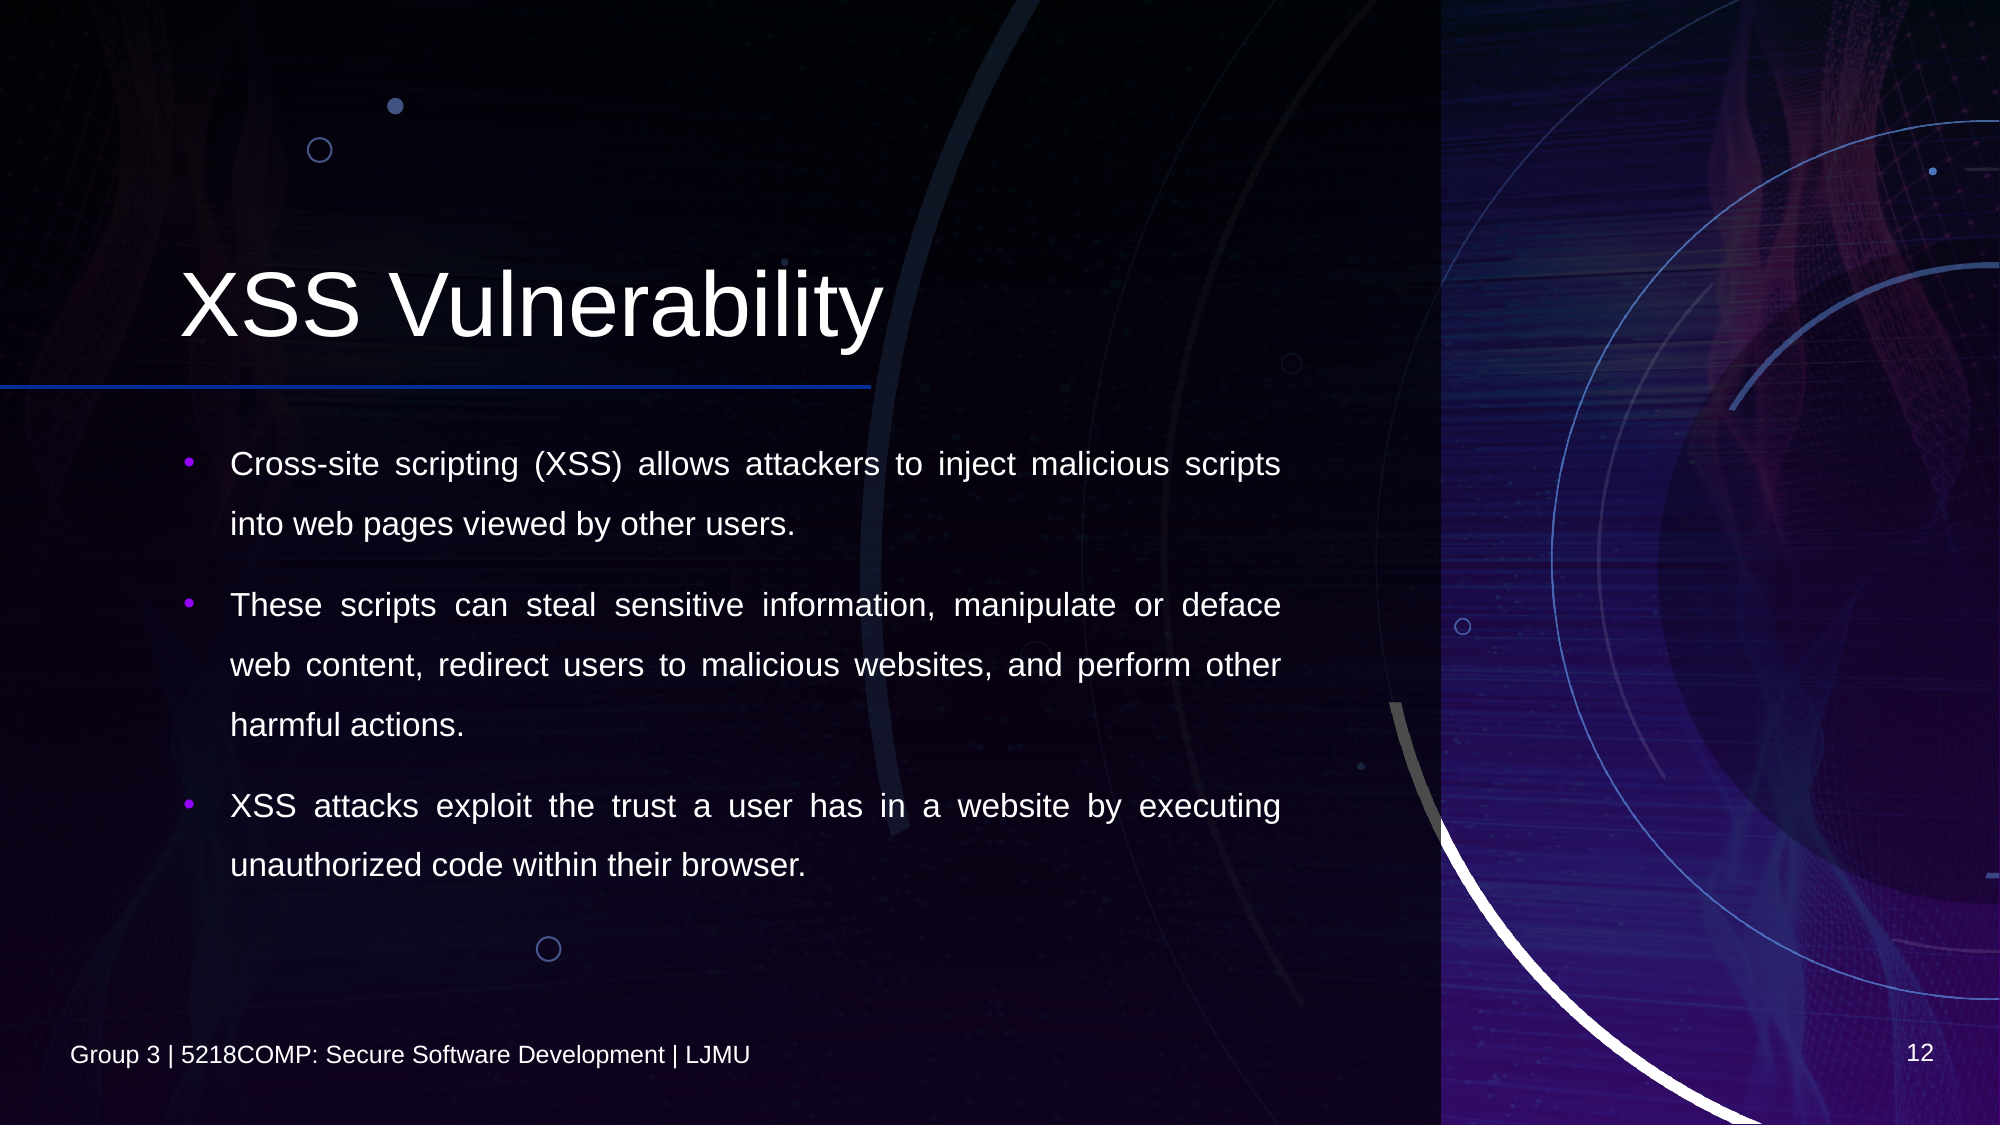

# XSS Vulnerability
Cross-site scripting (XSS) allows attackers to inject malicious scripts into web pages viewed by other users.
These scripts can steal sensitive information, manipulate or deface web content, redirect users to malicious websites, and perform other harmful actions.
XSS attacks exploit the trust a user has in a website by executing unauthorized code within their browser.
12
Group 3 | 5218COMP: Secure Software Development | LJMU